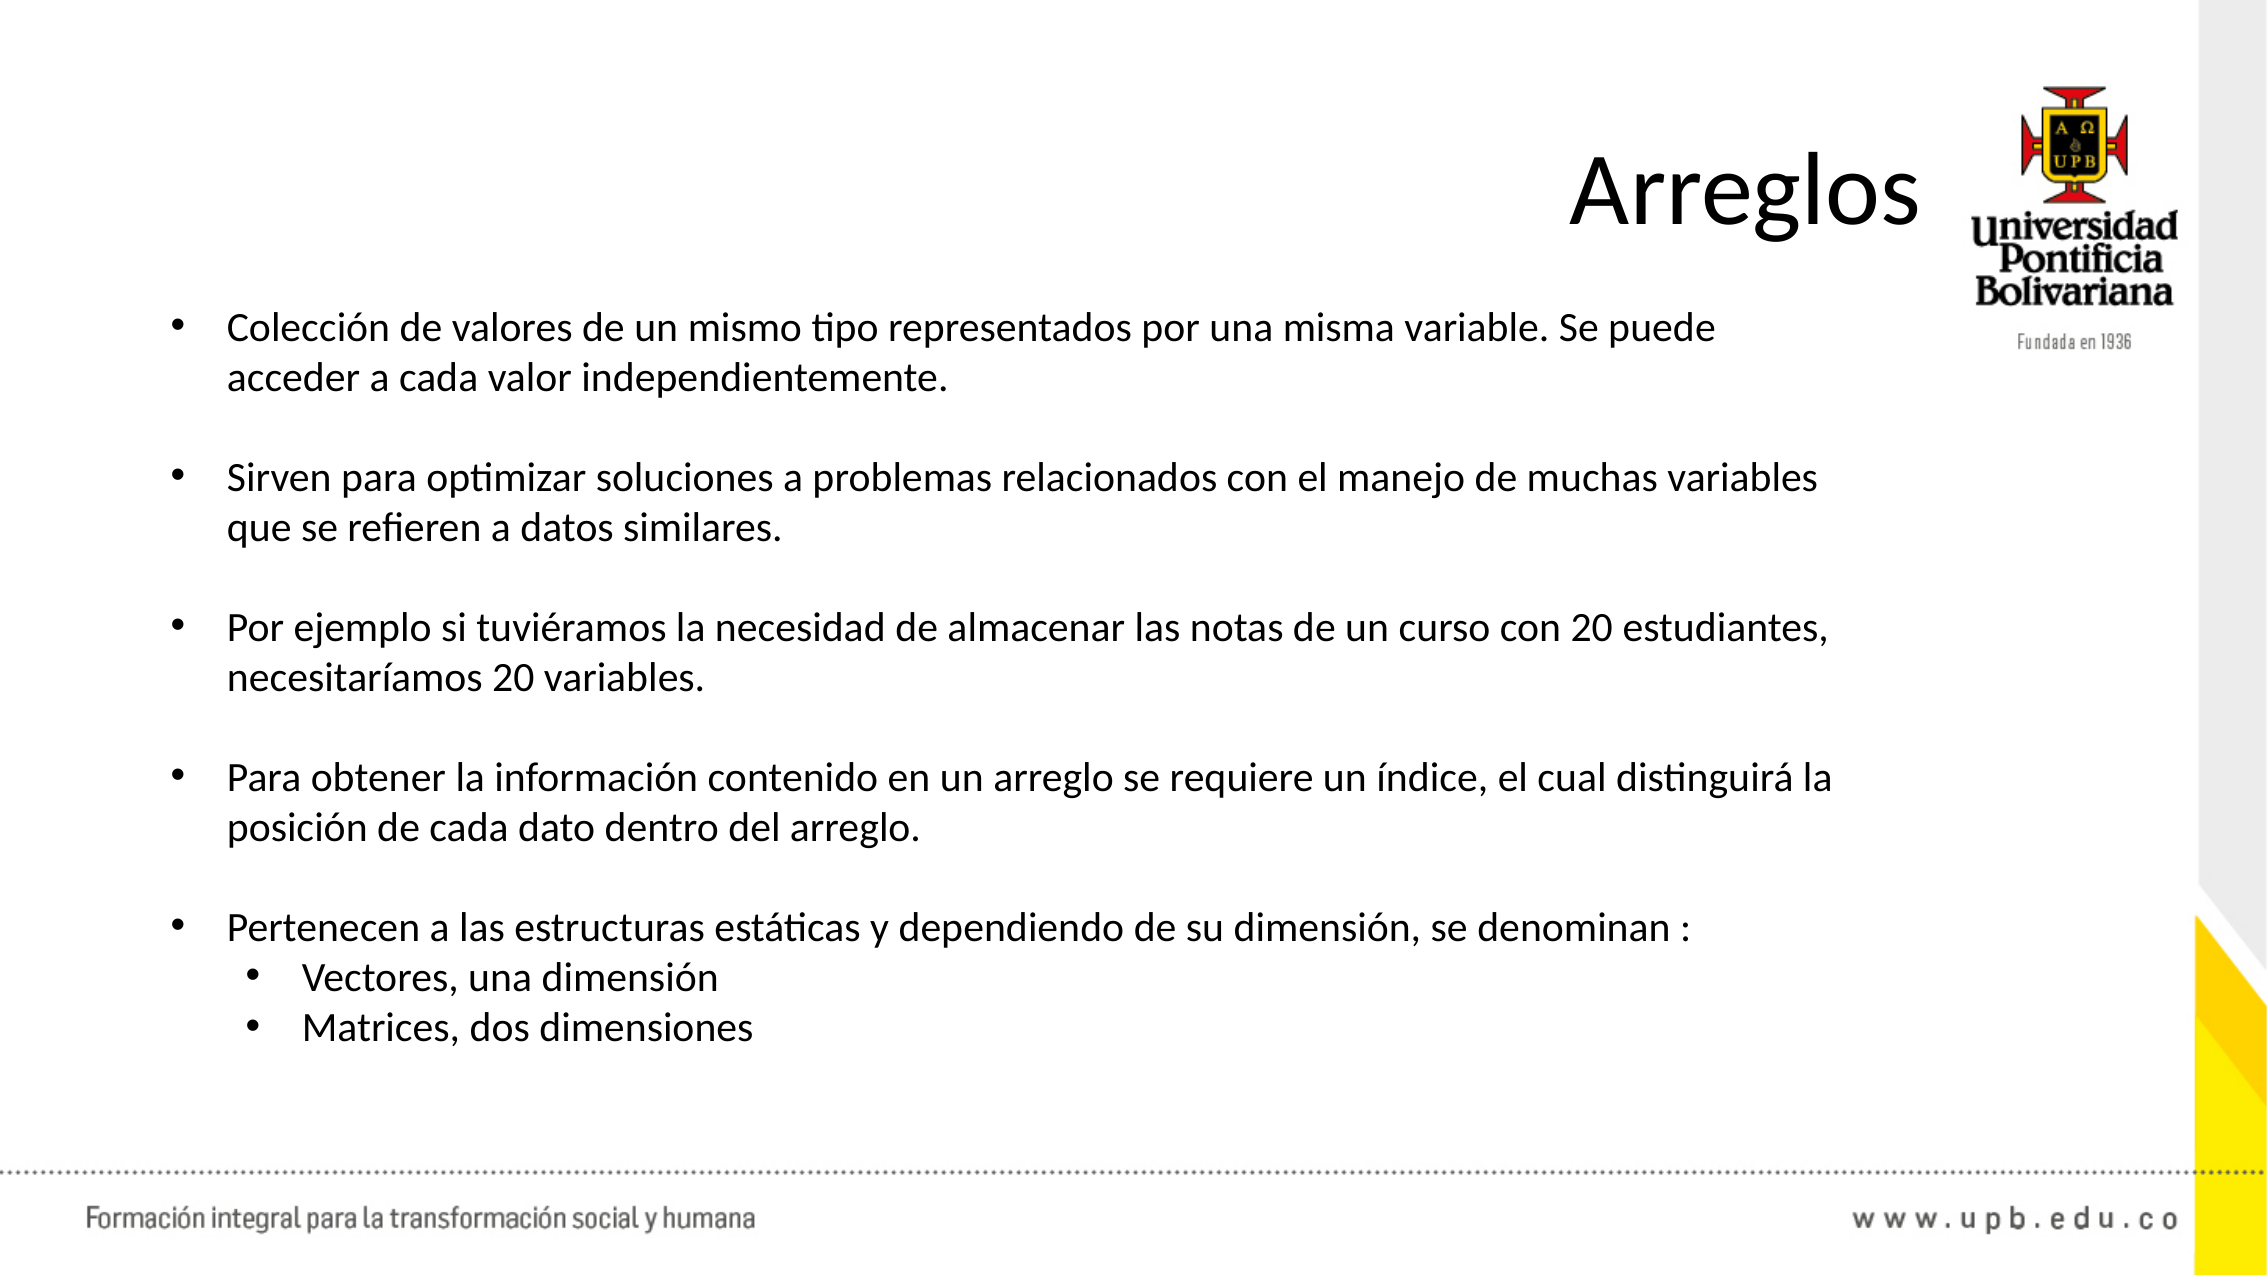

Arreglos
Colección de valores de un mismo tipo representados por una misma variable. Se puede acceder a cada valor independientemente.

Sirven para optimizar soluciones a problemas relacionados con el manejo de muchas variables que se refieren a datos similares.

Por ejemplo si tuviéramos la necesidad de almacenar las notas de un curso con 20 estudiantes, necesitaríamos 20 variables.

Para obtener la información contenido en un arreglo se requiere un índice, el cual distinguirá la posición de cada dato dentro del arreglo.

Pertenecen a las estructuras estáticas y dependiendo de su dimensión, se denominan :
Vectores, una dimensión
Matrices, dos dimensiones